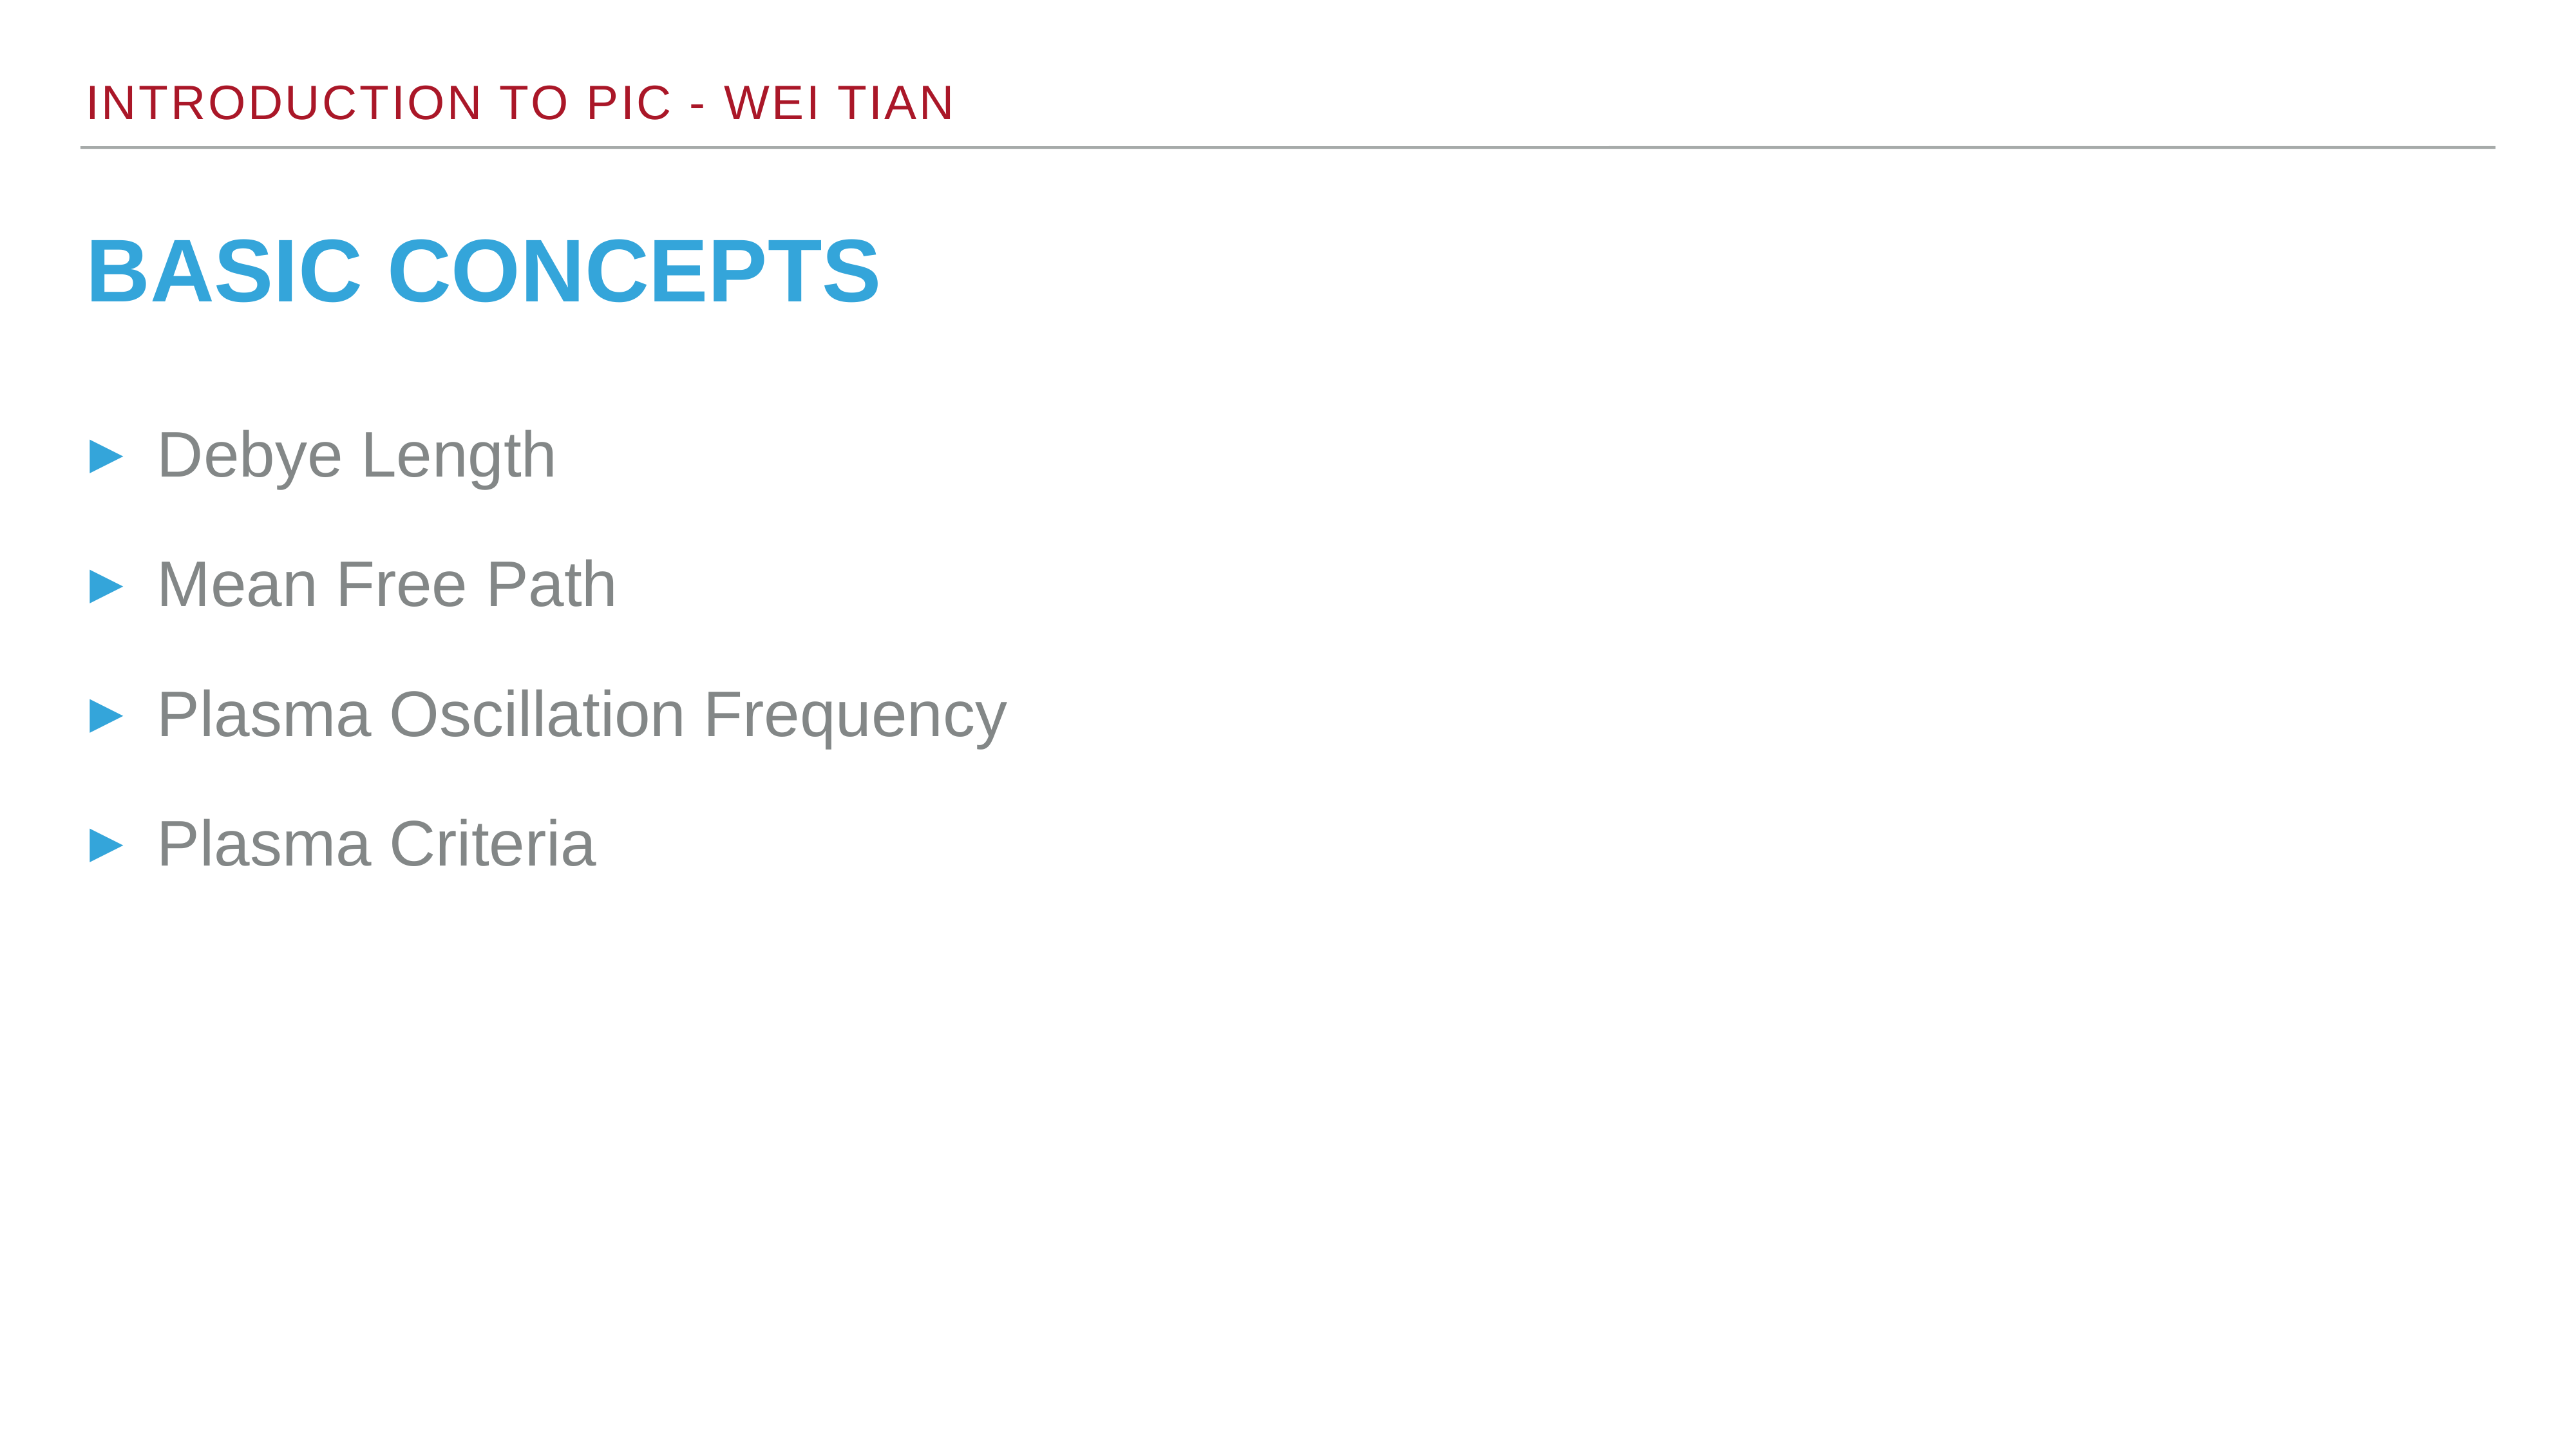

# Basic concepts
Debye Length
Mean Free Path
Plasma Oscillation Frequency
Plasma Criteria